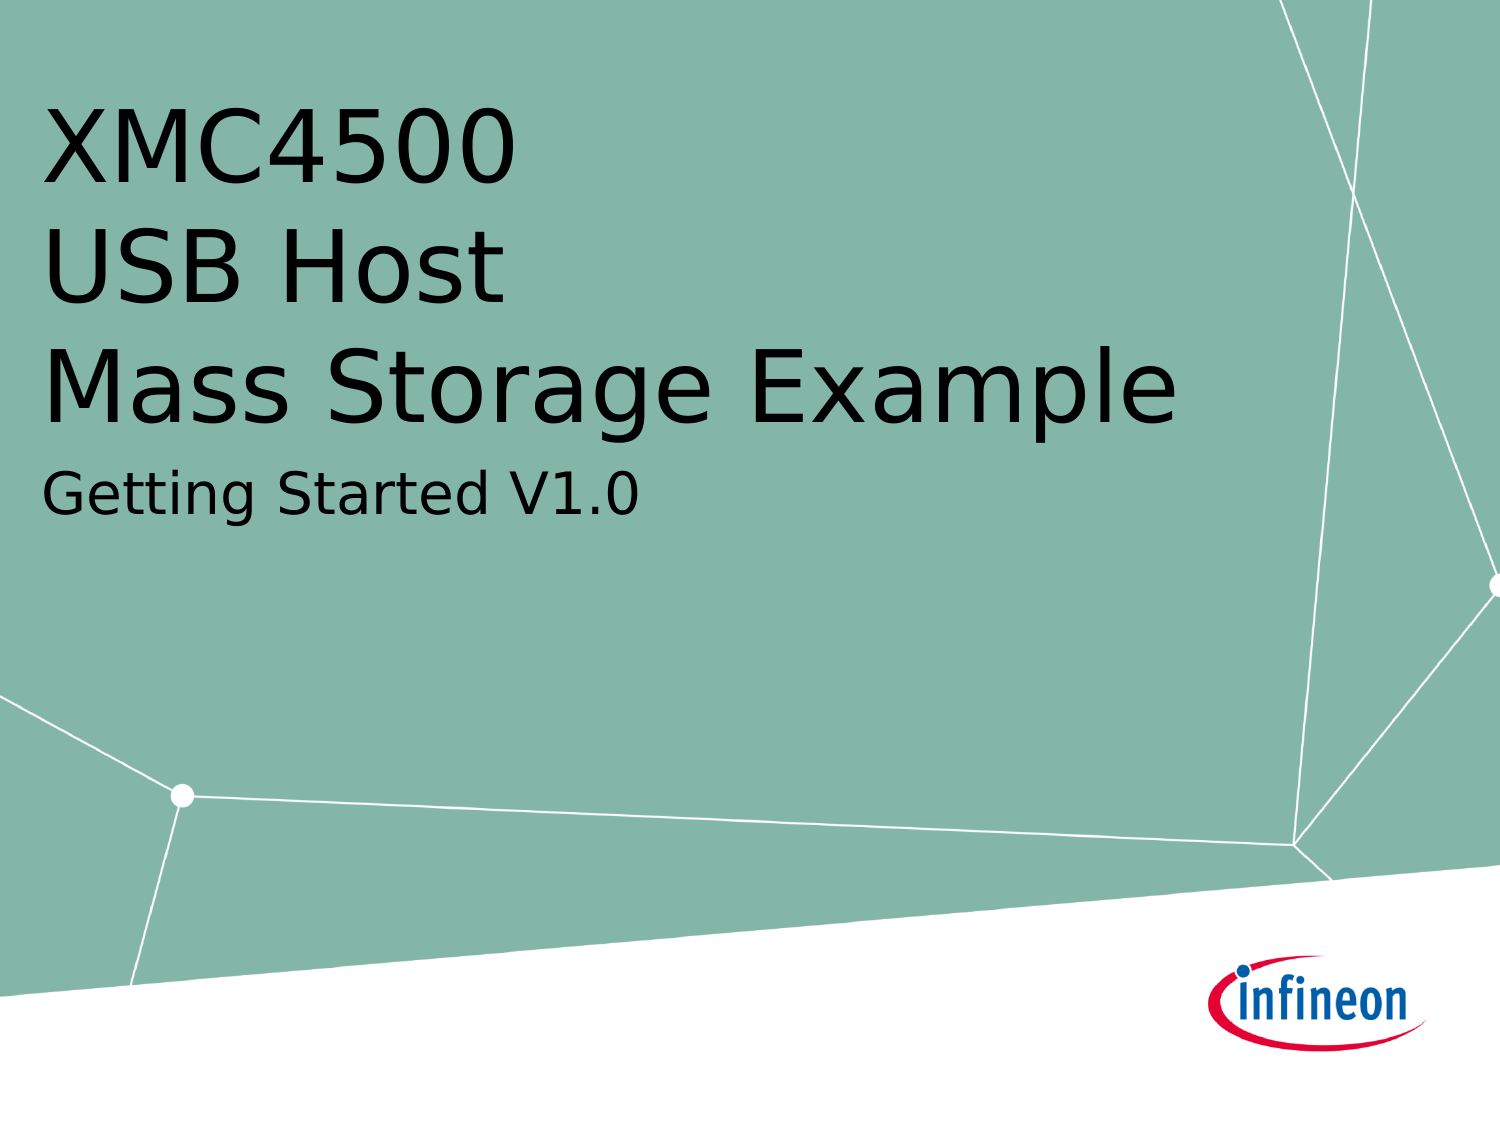

# XMC4500 USB Host Mass Storage Example
Getting Started V1.0